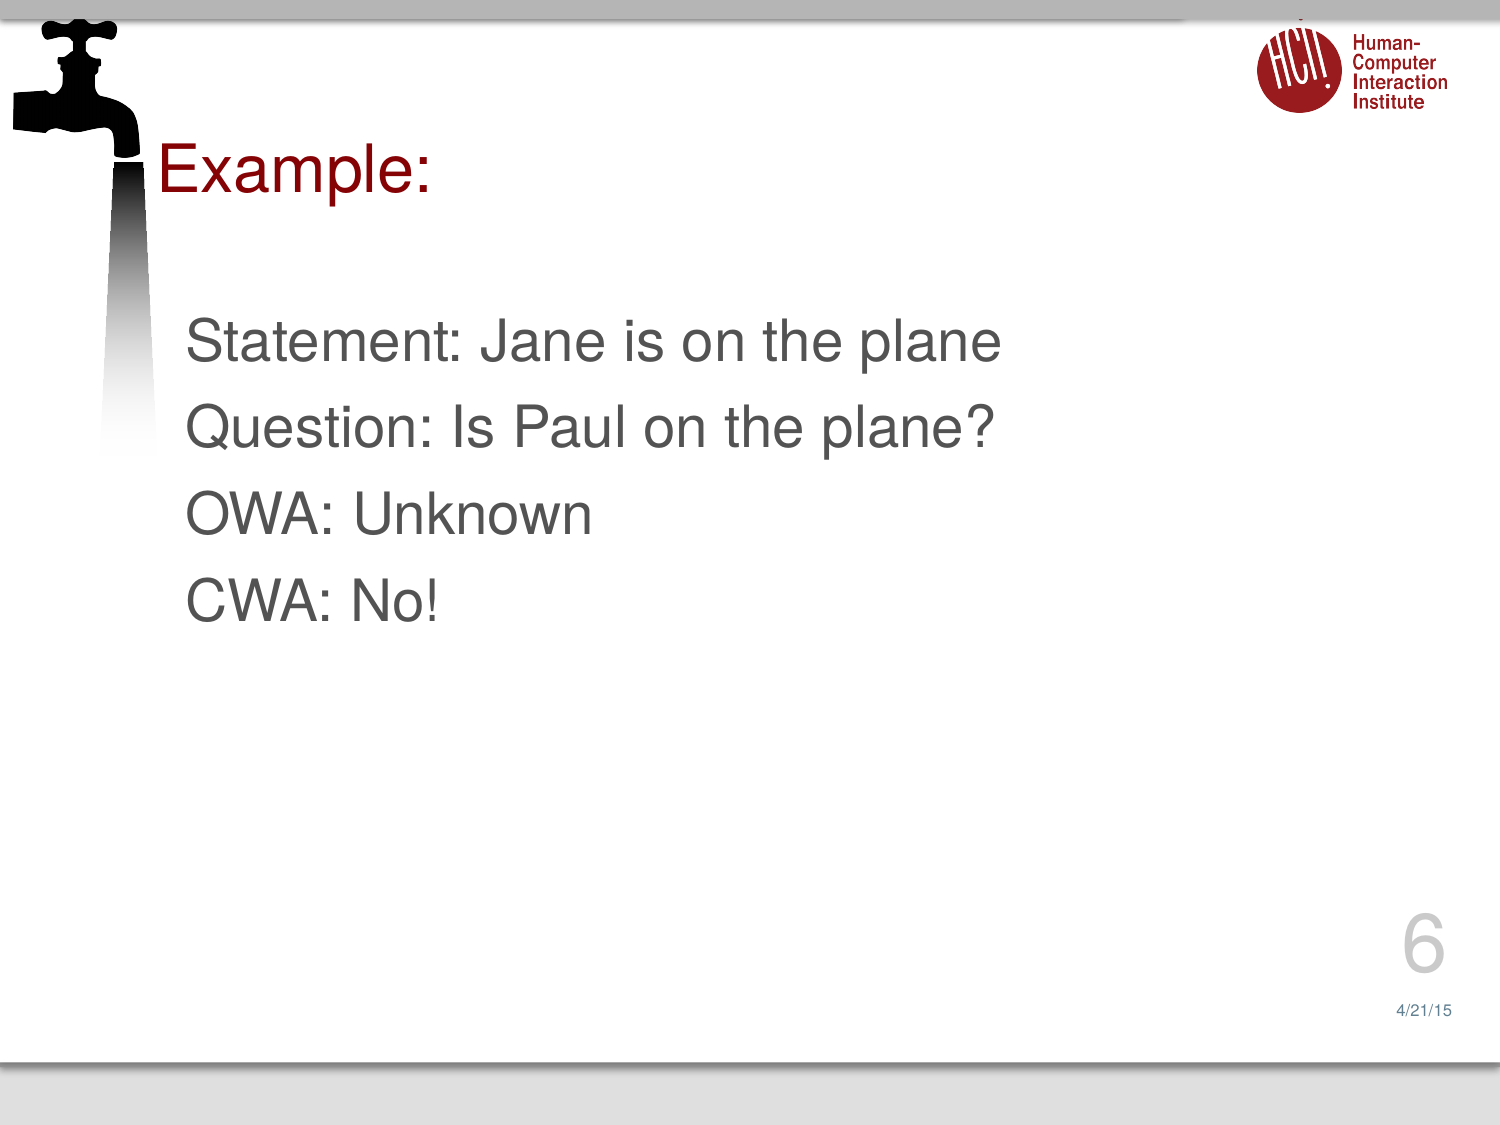

# Example:
Statement: Jane is on the plane
Question: Is Paul on the plane?
OWA: Unknown
CWA: No!
6
4/21/15